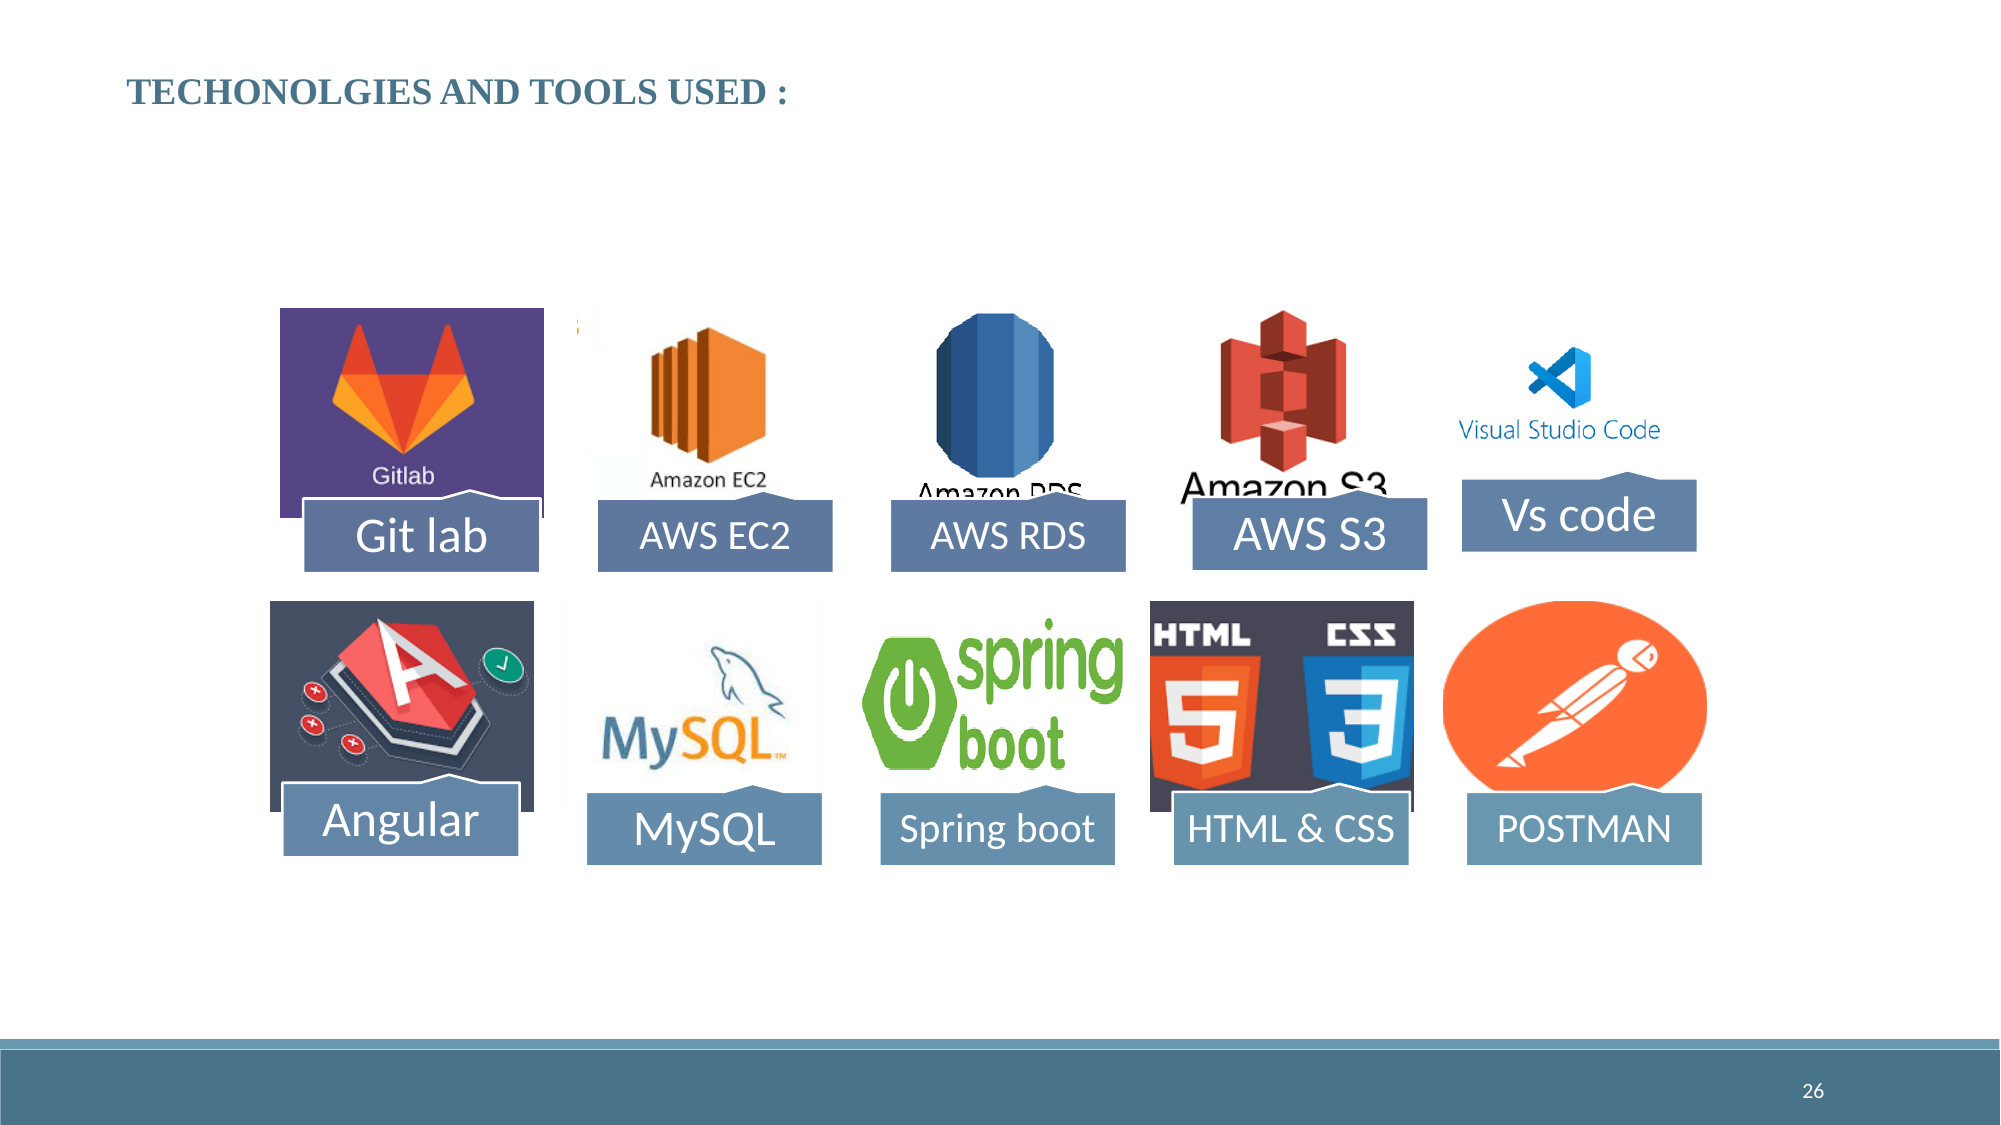

TECHONOLGIES AND TOOLS USED :
Git lab
AWS EC2
AWS RDS
AWS S3
Vs code
Angular
MySQL
Spring boot
HTML & CSS
POSTMAN
26